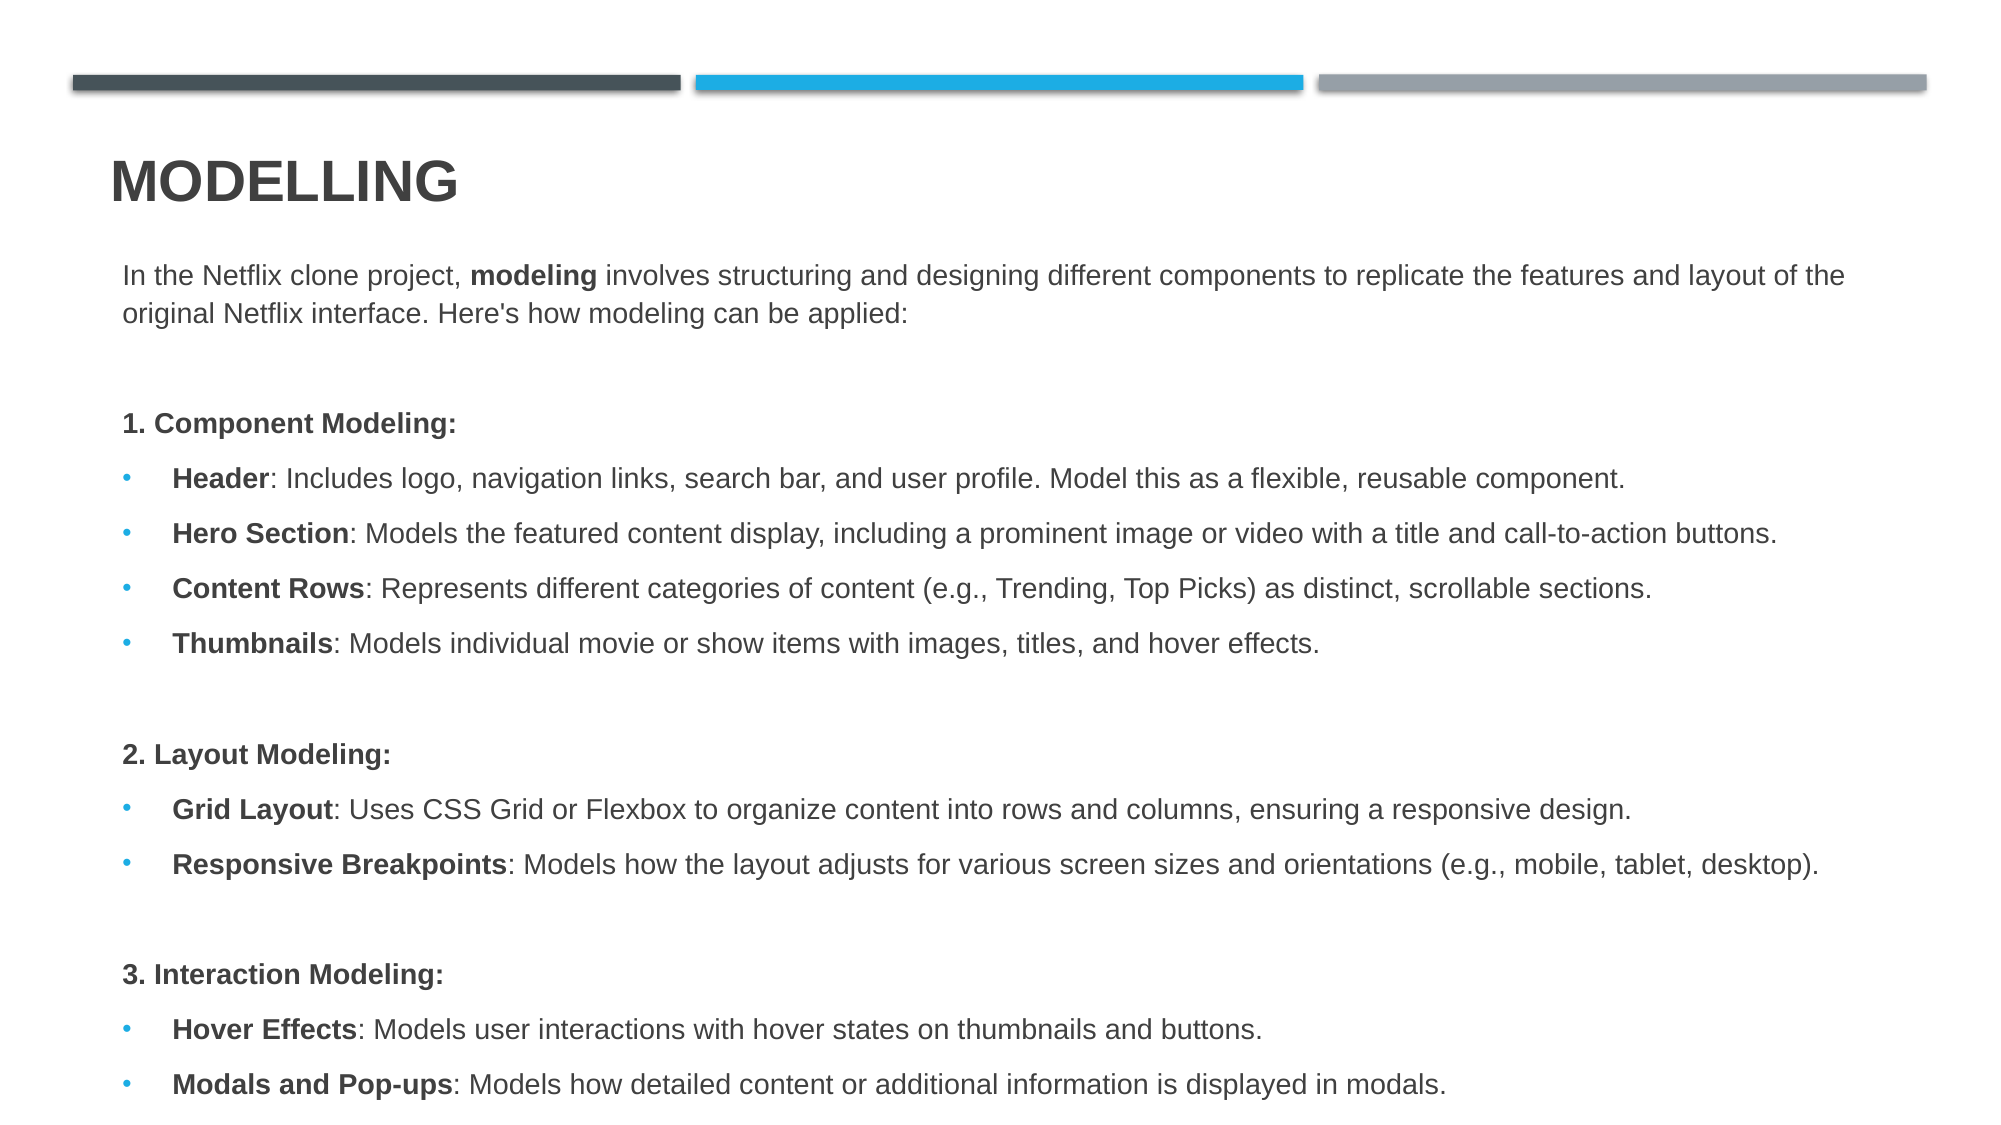

# MODELLING
In the Netflix clone project, modeling involves structuring and designing different components to replicate the features and layout of the original Netflix interface. Here's how modeling can be applied:

1. Component Modeling:
Header: Includes logo, navigation links, search bar, and user profile. Model this as a flexible, reusable component.
Hero Section: Models the featured content display, including a prominent image or video with a title and call-to-action buttons.
Content Rows: Represents different categories of content (e.g., Trending, Top Picks) as distinct, scrollable sections.
Thumbnails: Models individual movie or show items with images, titles, and hover effects.

2. Layout Modeling:
Grid Layout: Uses CSS Grid or Flexbox to organize content into rows and columns, ensuring a responsive design.
Responsive Breakpoints: Models how the layout adjusts for various screen sizes and orientations (e.g., mobile, tablet, desktop).

3. Interaction Modeling:
Hover Effects: Models user interactions with hover states on thumbnails and buttons.
Modals and Pop-ups: Models how detailed content or additional information is displayed in modals.